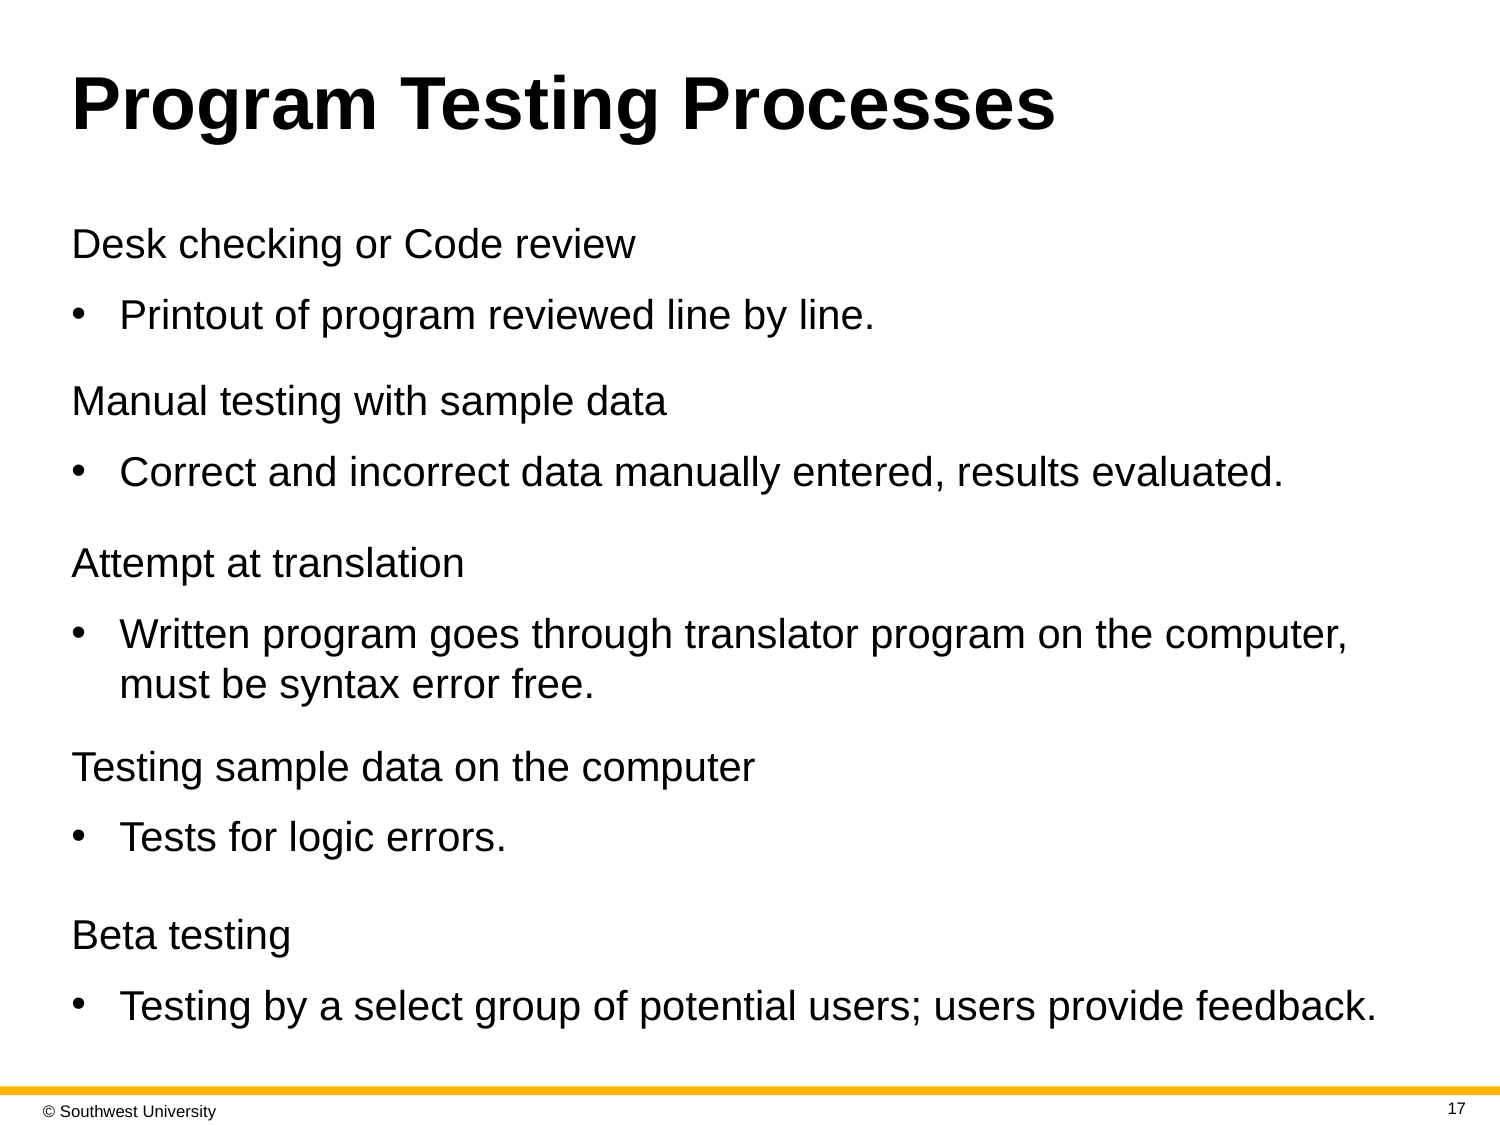

# Program Testing Processes
Desk checking or Code review
Printout of program reviewed line by line.
Manual testing with sample data
Correct and incorrect data manually entered, results evaluated.
Attempt at translation
Written program goes through translator program on the computer, must be syntax error free.
Testing sample data on the computer
Tests for logic errors.
Beta testing
Testing by a select group of potential users; users provide feedback.
17